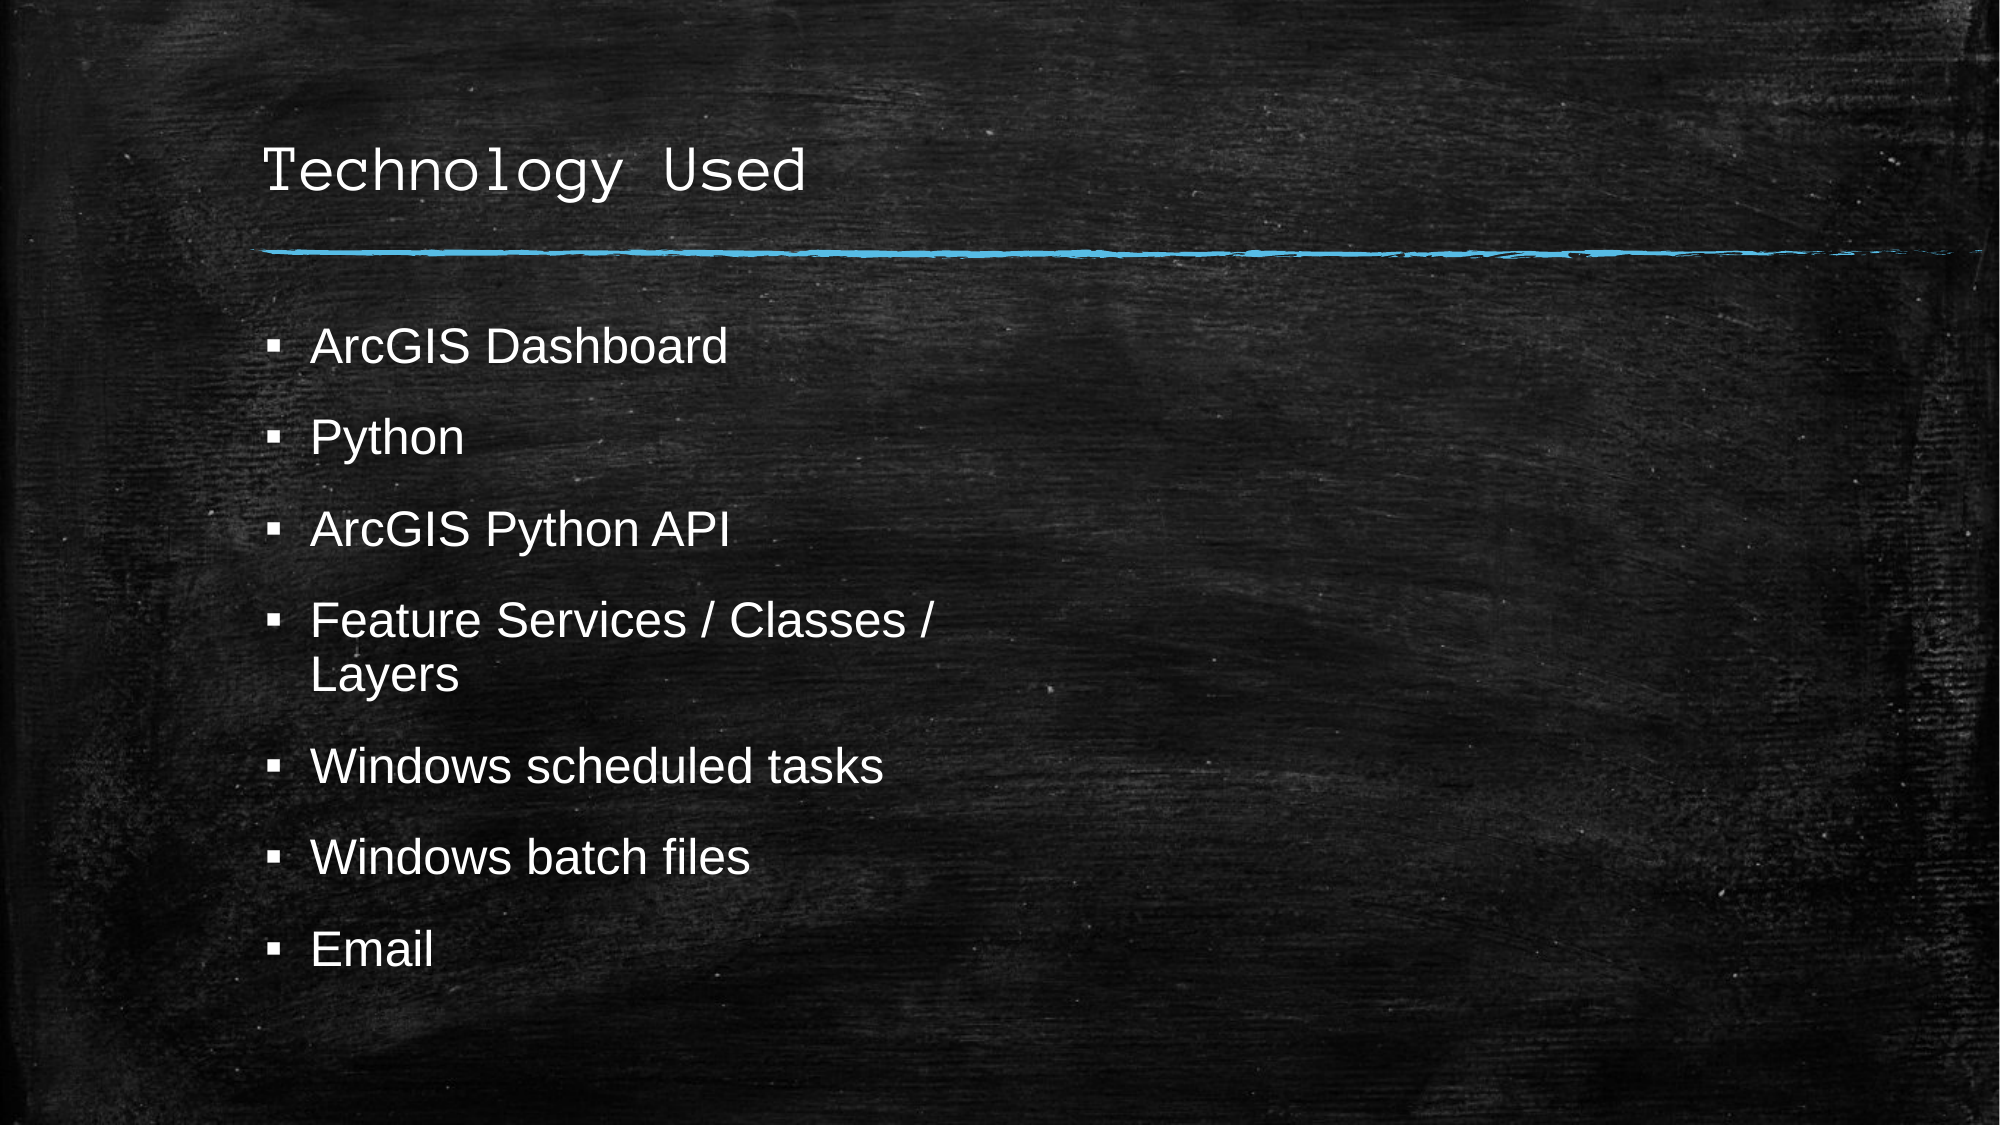

# Technology Used
ArcGIS Dashboard
Python
ArcGIS Python API
Feature Services / Classes / Layers
Windows scheduled tasks
Windows batch files
Email